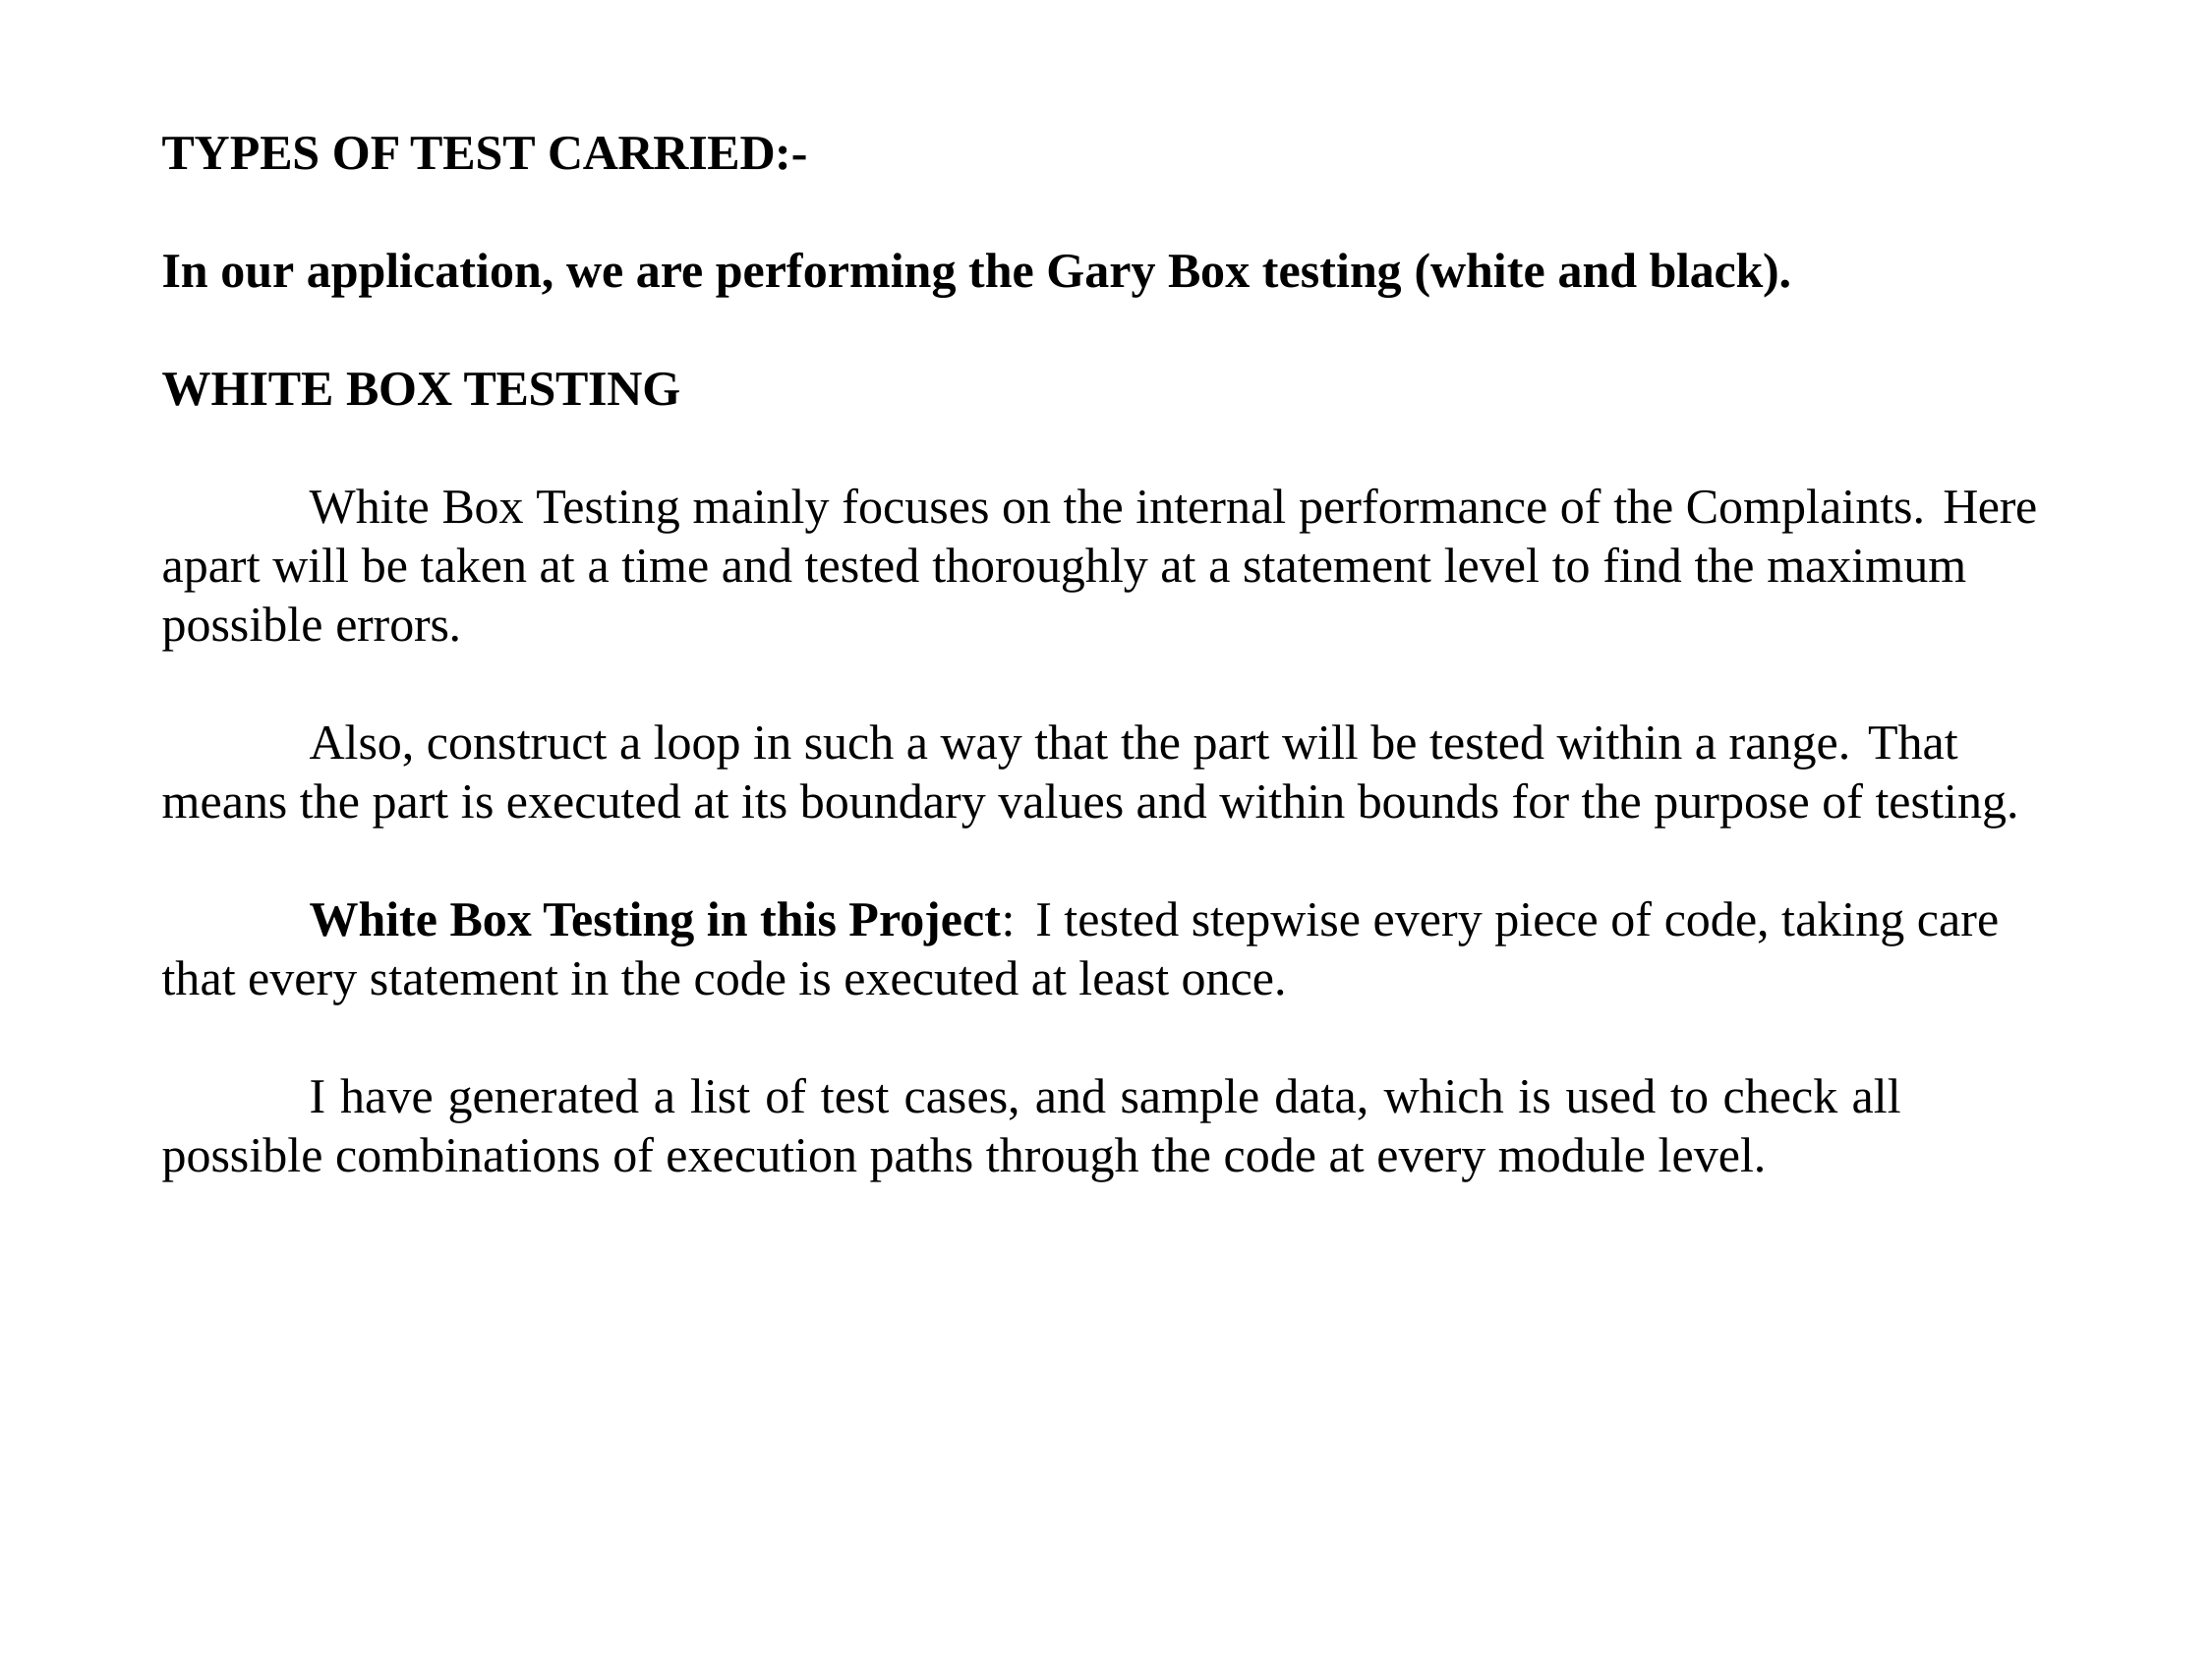

# TYPES OF TEST CARRIED:-   In our application, we are performing the Gary Box testing (white and black).   WHITE BOX TESTING   White Box Testing mainly focuses on the internal performance of the Complaints. Here apart will be taken at a time and tested thoroughly at a statement level to find the maximum possible errors. Also, construct a loop in such a way that the part will be tested within a range. That means the part is executed at its boundary values and within bounds for the purpose of testing. White Box Testing in this Project: I tested stepwise every piece of code, taking care that every statement in the code is executed at least once. I have generated a list of test cases, and sample data, which is used to check all possible combinations of execution paths through the code at every module level.